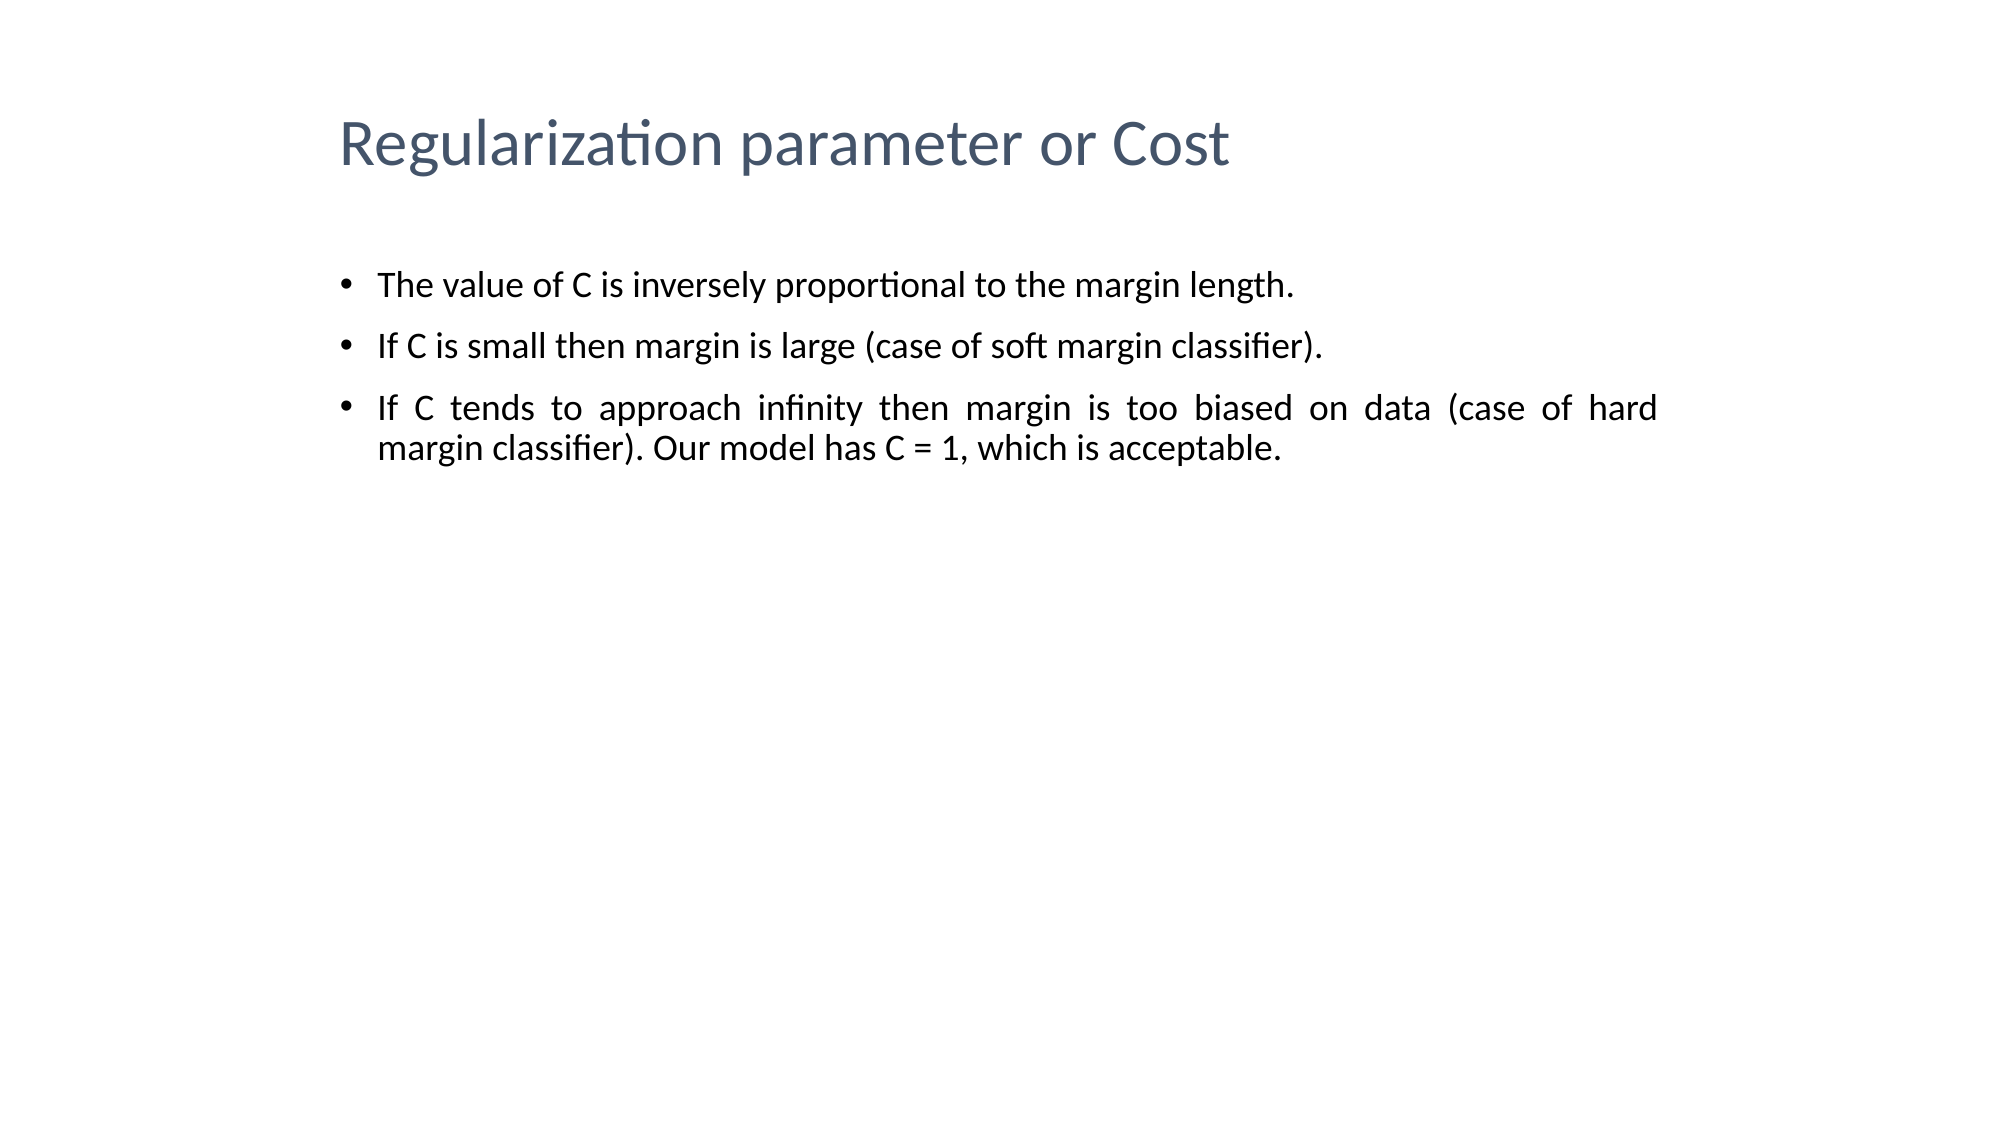

Regularization parameter or Cost
The value of C is inversely proportional to the margin length.
If C is small then margin is large (case of soft margin classifier).
If C tends to approach infinity then margin is too biased on data (case of hard margin classifier). Our model has C = 1, which is acceptable.